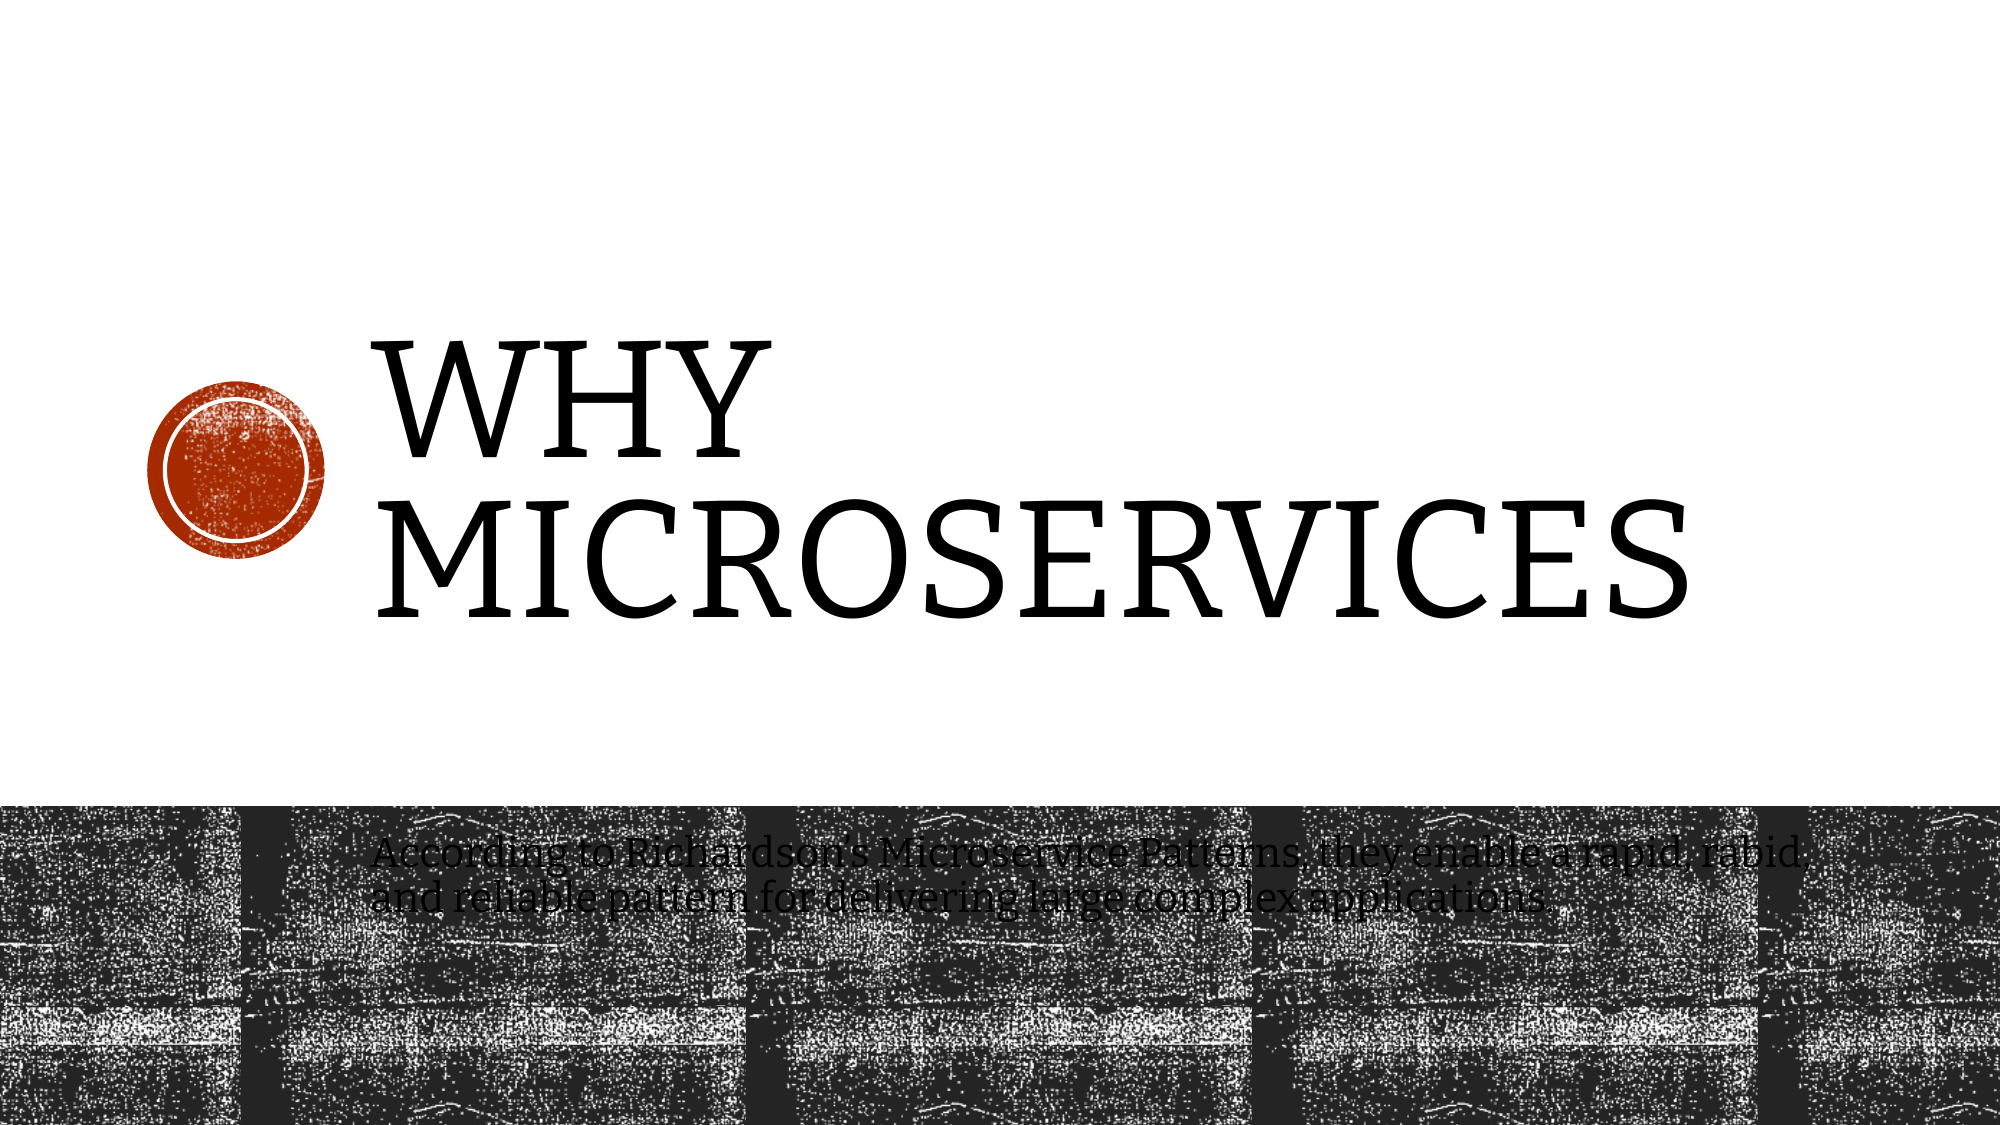

# Why Microservices
According to Richardson’s Microservice Patterns, they enable a rapid, rabid, and reliable pattern for delivering large complex applications.